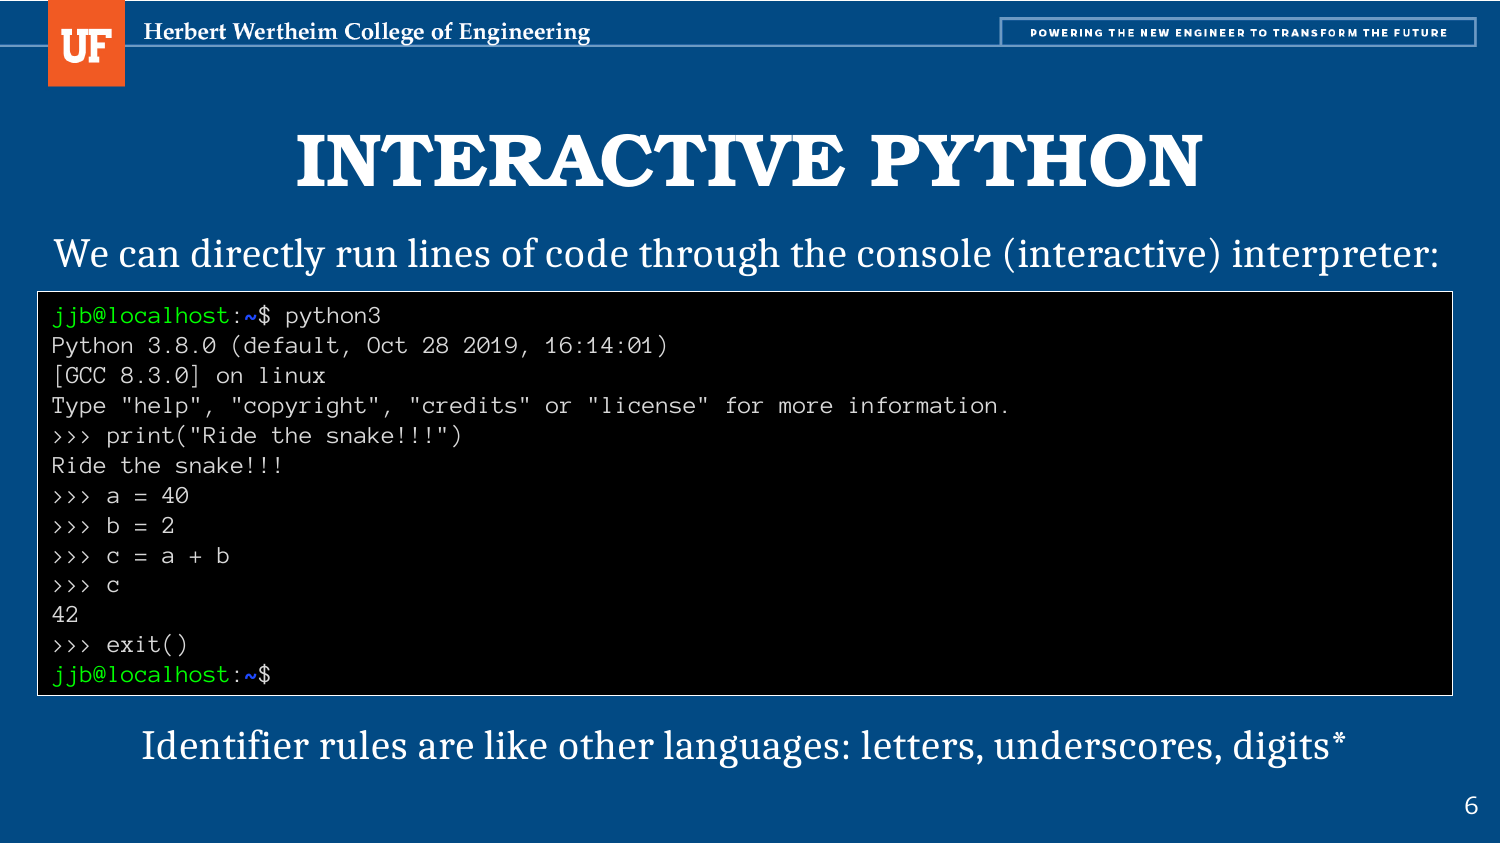

# Interactive Python
We can directly run lines of code through the console (interactive) interpreter:

jjb@localhost:~$ python3
Python 3.8.0 (default, Oct 28 2019, 16:14:01)
[GCC 8.3.0] on linux
Type "help", "copyright", "credits" or "license" for more information.
>>> print("Ride the snake!!!")
Ride the snake!!!
>>> a = 40
>>> b = 2
>>> c = a + b
>>> c
42
>>> exit()
jjb@localhost:~$
Identifier rules are like other languages: letters, underscores, digits*

6